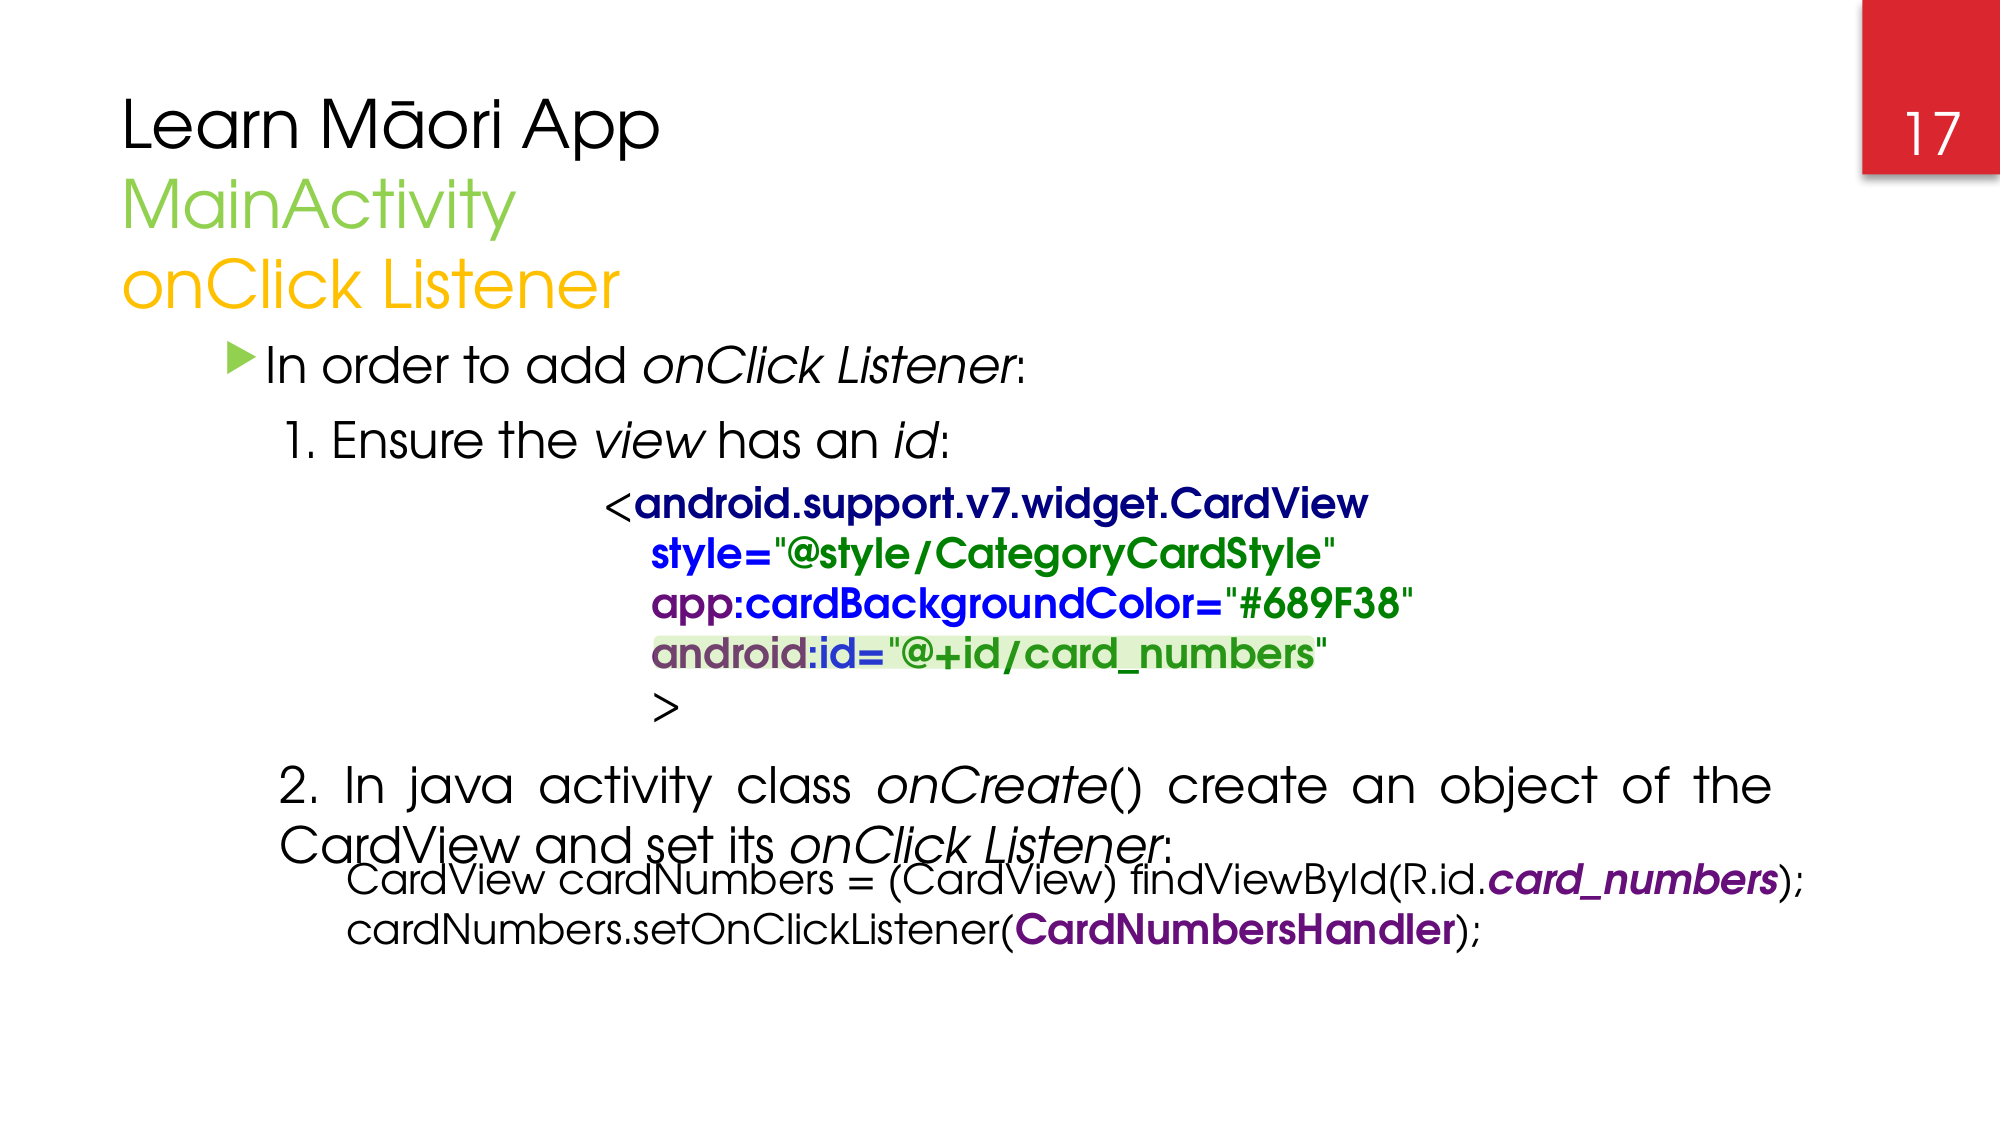

17
# Learn Māori App MainActivity onClick Listener
In order to add onClick Listener:
1. Ensure the view has an id:

2. In java activity class onCreate() create an object of the CardView and set its onClick Listener:
<android.support.v7.widget.CardView
    style="@style/CategoryCardStyle"
    app:cardBackgroundColor="#689F38"
    android:id="@+id/card_numbers"
    >

CardView cardNumbers = (CardView) findViewById(R.id.card_numbers);
cardNumbers.setOnClickListener(CardNumbersHandler);